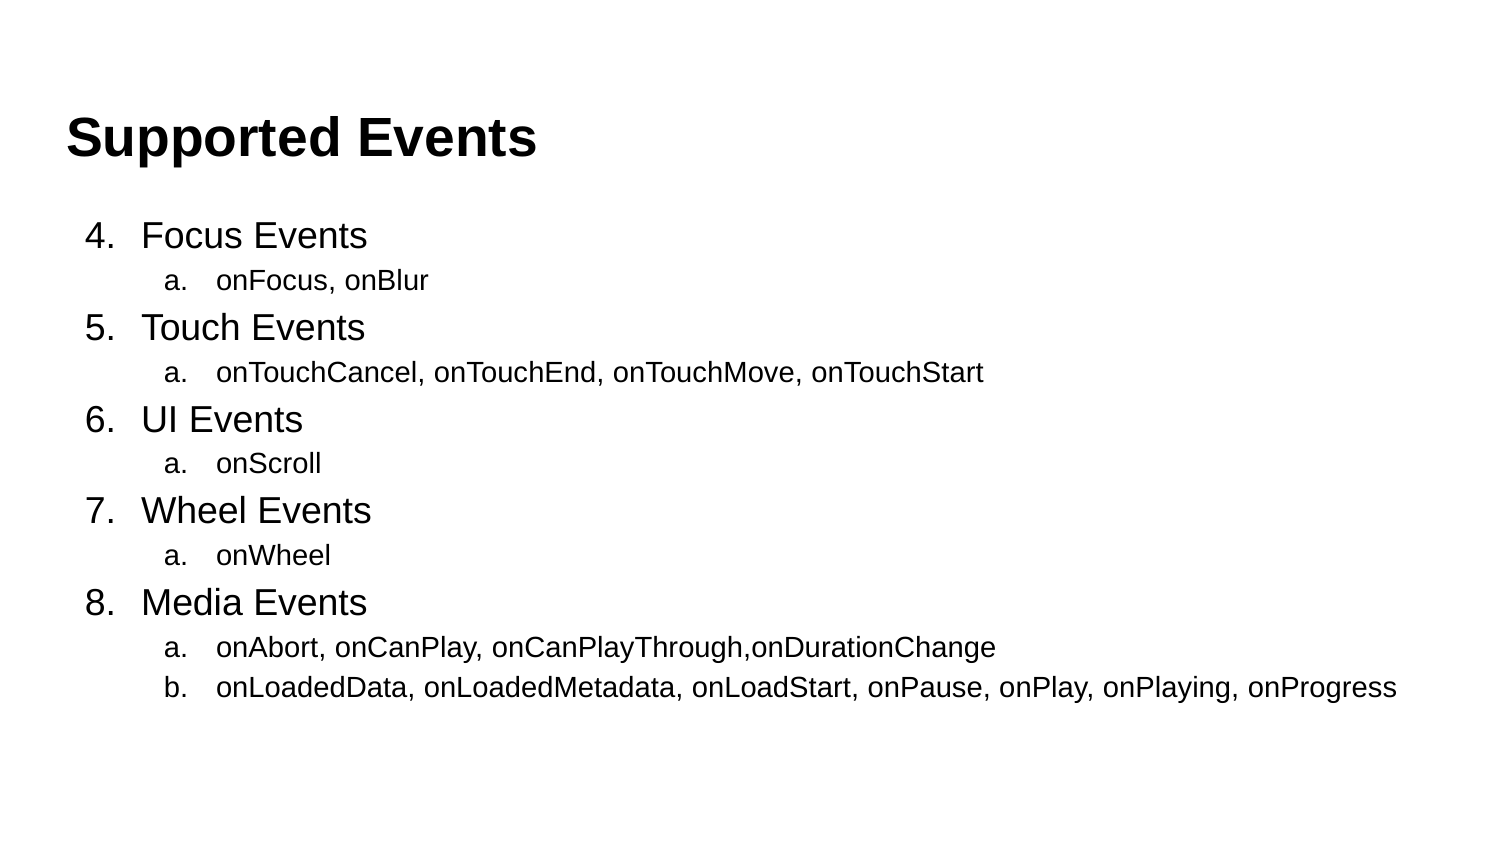

# Supported Events
Focus Events
onFocus, onBlur
Touch Events
onTouchCancel, onTouchEnd, onTouchMove, onTouchStart
UI Events
onScroll
Wheel Events
onWheel
Media Events
onAbort, onCanPlay, onCanPlayThrough,onDurationChange
onLoadedData, onLoadedMetadata, onLoadStart, onPause, onPlay, onPlaying, onProgress